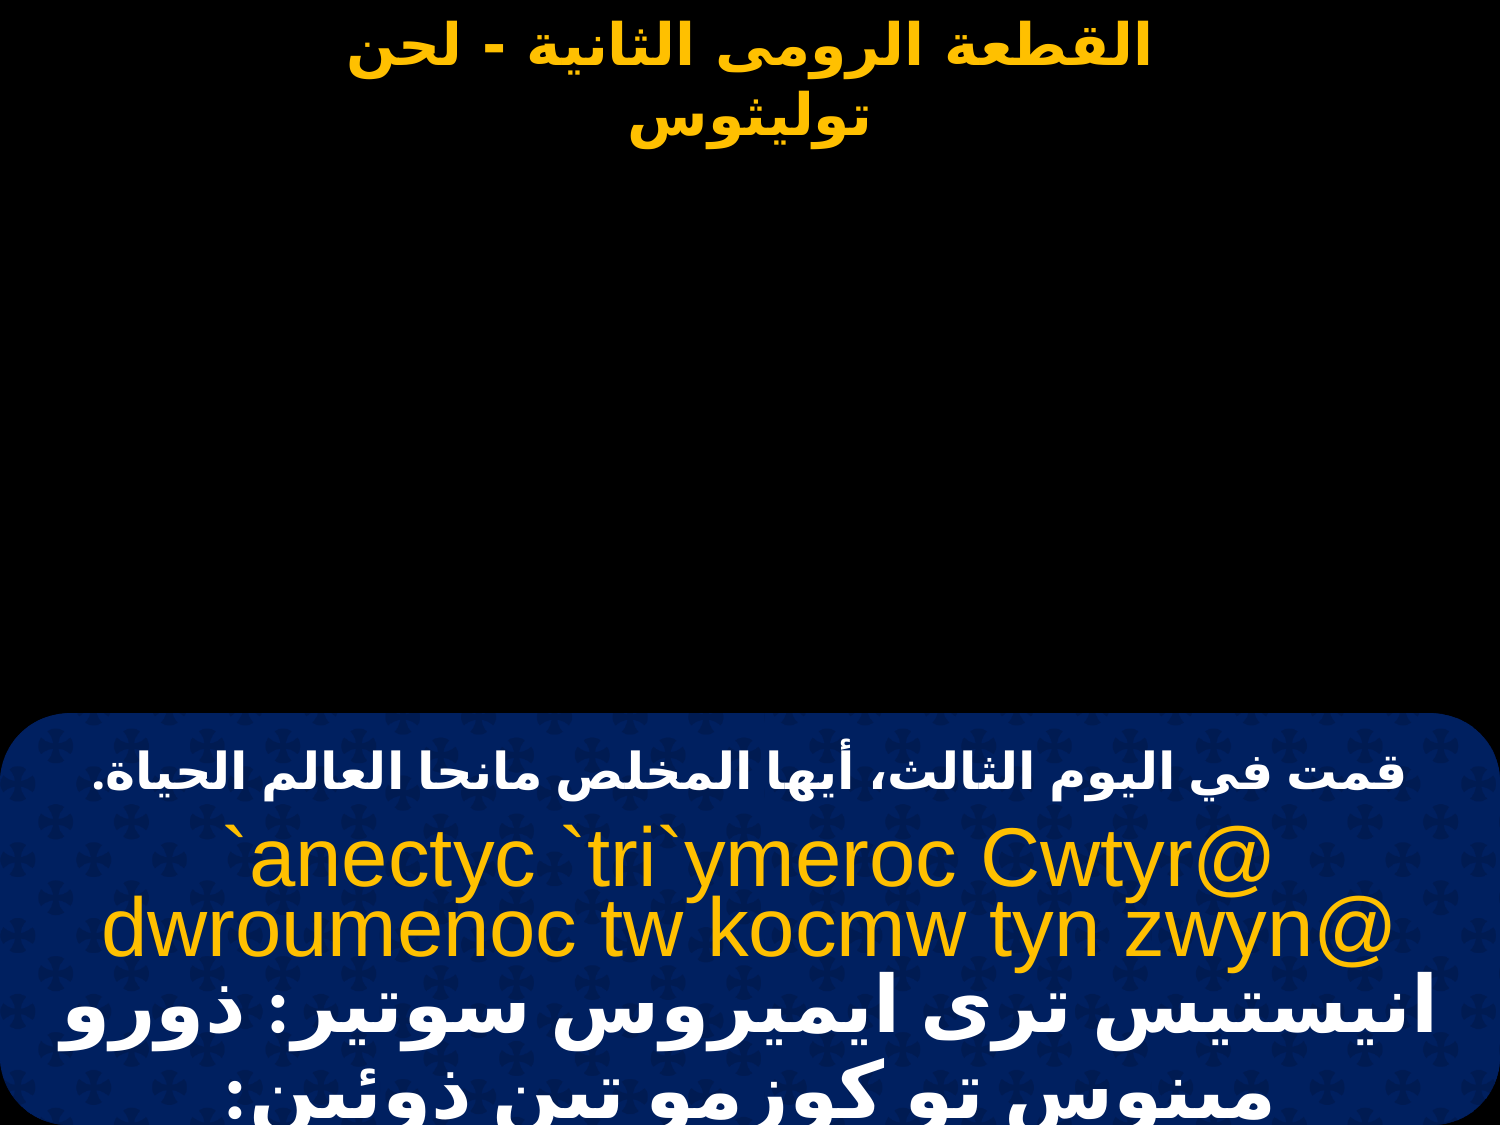

قمت في اليوم الثالث، أيها المخلص مانحا العالم الحياة.
`anectyc `tri`ymeroc Cwtyr@ dwroumenoc tw kocmw tyn zwyn@
انيستيس ترى ايميروس سوتير: ذورو مينوس تو كوزمو تين ذوئين: